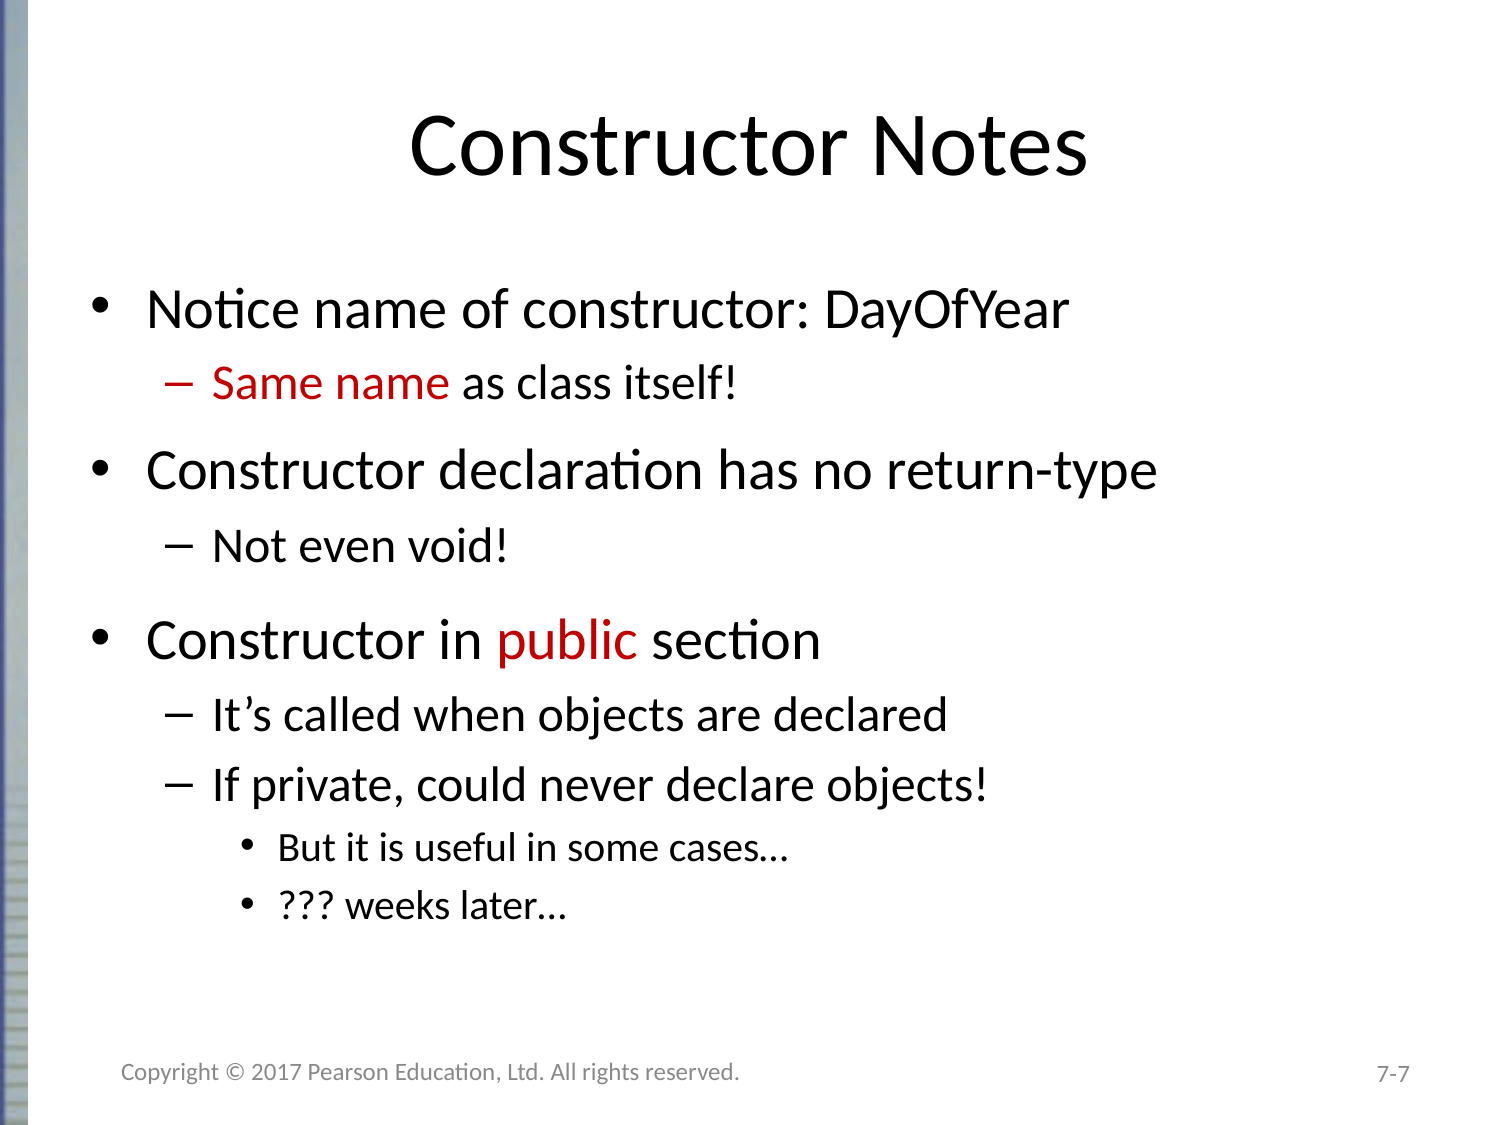

# Constructor Notes
Notice name of constructor: DayOfYear
Same name as class itself!
Constructor declaration has no return-type
Not even void!
Constructor in public section
It’s called when objects are declared
If private, could never declare objects!
But it is useful in some cases…
??? weeks later…
Copyright © 2017 Pearson Education, Ltd. All rights reserved.
7-7